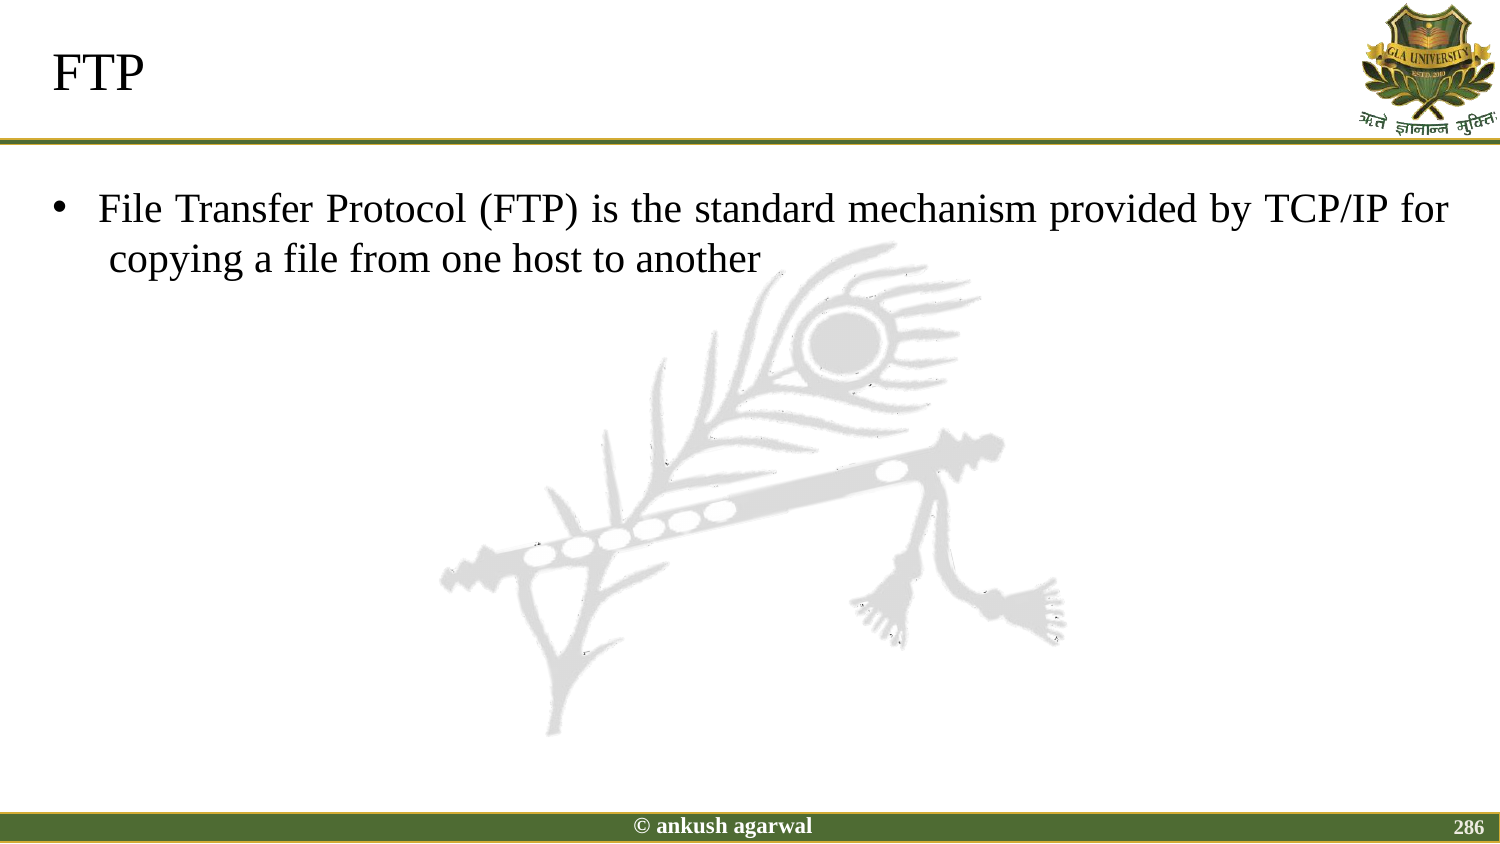

FTP

File Transfer Protocol (FTP) is the standard mechanism provided by TCP/IP for  copying a file from one host to another
© ankush agarwal
286